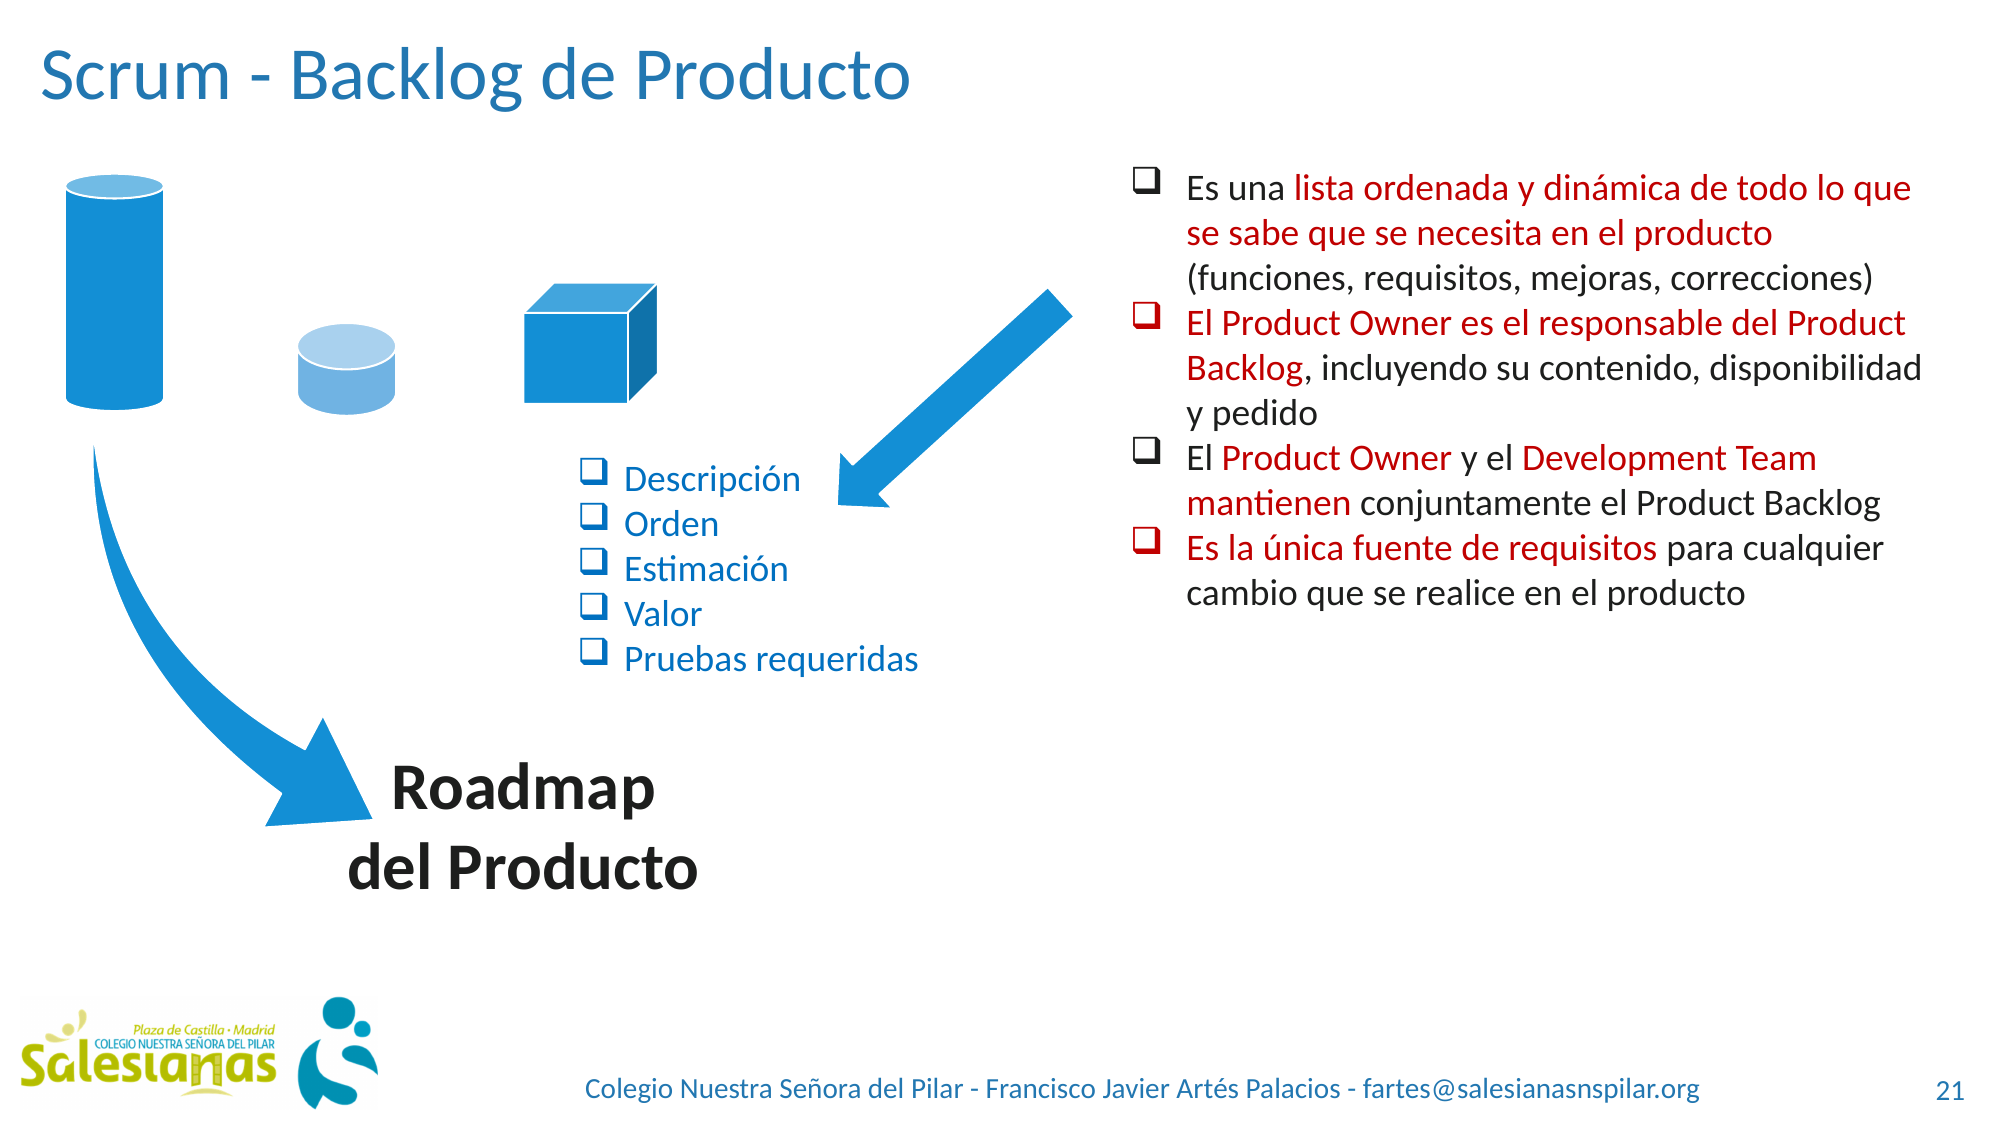

Scrum - Backlog de Producto
Es una lista ordenada y dinámica de todo lo que se sabe que se necesita en el producto (funciones, requisitos, mejoras, correcciones)
El Product Owner es el responsable del Product Backlog, incluyendo su contenido, disponibilidad y pedido
El Product Owner y el Development Team mantienen conjuntamente el Product Backlog
Es la única fuente de requisitos para cualquier cambio que se realice en el producto

Descripción
Orden
Estimación
Valor
Pruebas requeridas

Roadmap del Producto